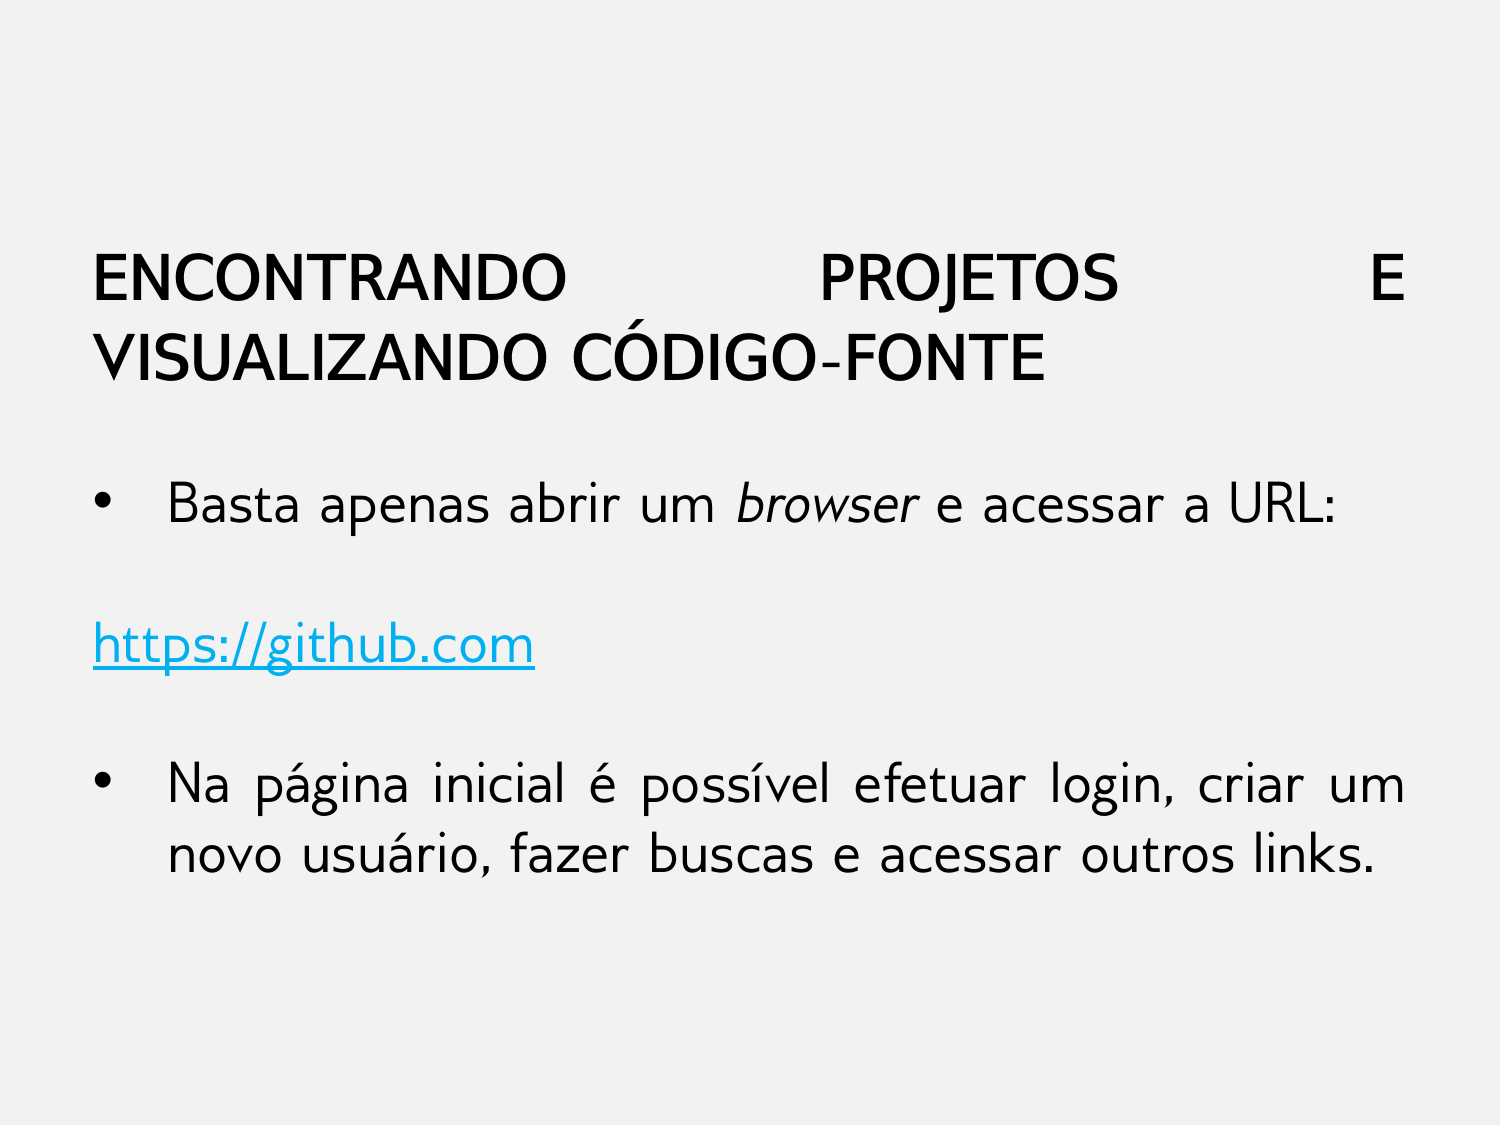

ENCONTRANDO PROJETOS E VISUALIZANDO CÓDIGO-FONTE

Basta apenas abrir um browser e acessar a URL:

https://github.com

Na página inicial é possível efetuar login, criar um novo usuário, fazer buscas e acessar outros links.